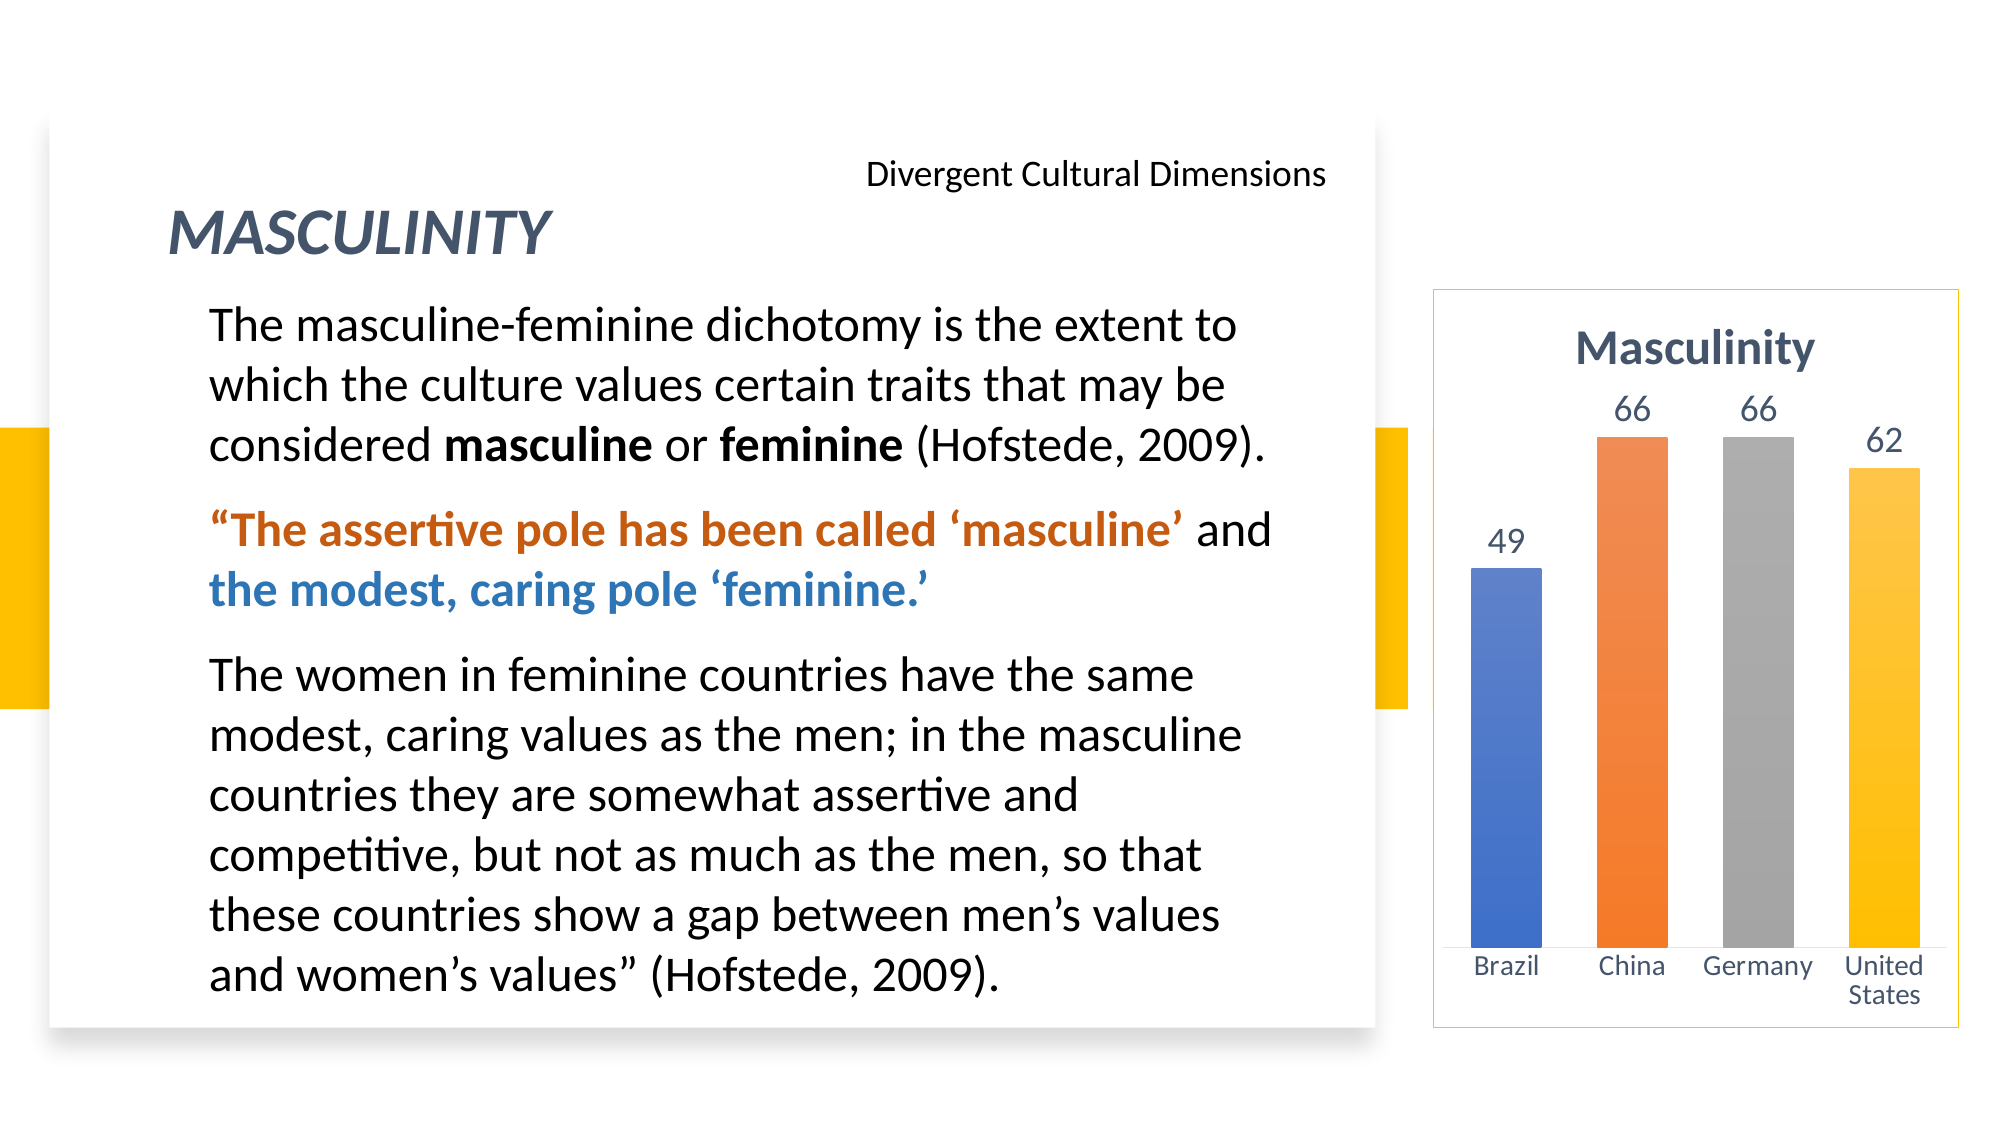

Divergent Cultural Dimensions
MASCULINITY
The masculine-feminine dichotomy is the extent to which the culture values certain traits that may be considered masculine or feminine (Hofstede, 2009).
“The assertive pole has been called ‘masculine’ and the modest, caring pole ‘feminine.’
The women in feminine countries have the same modest, caring values as the men; in the masculine countries they are somewhat assertive and competitive, but not as much as the men, so that these countries show a gap between men’s values and women’s values” (Hofstede, 2009).

### Chart: Masculinity

| Category |  |
|---|---|
| Brazil | 49.0 |
| China | 66.0 |
| Germany | 66.0 |
| United States | 62.0 |